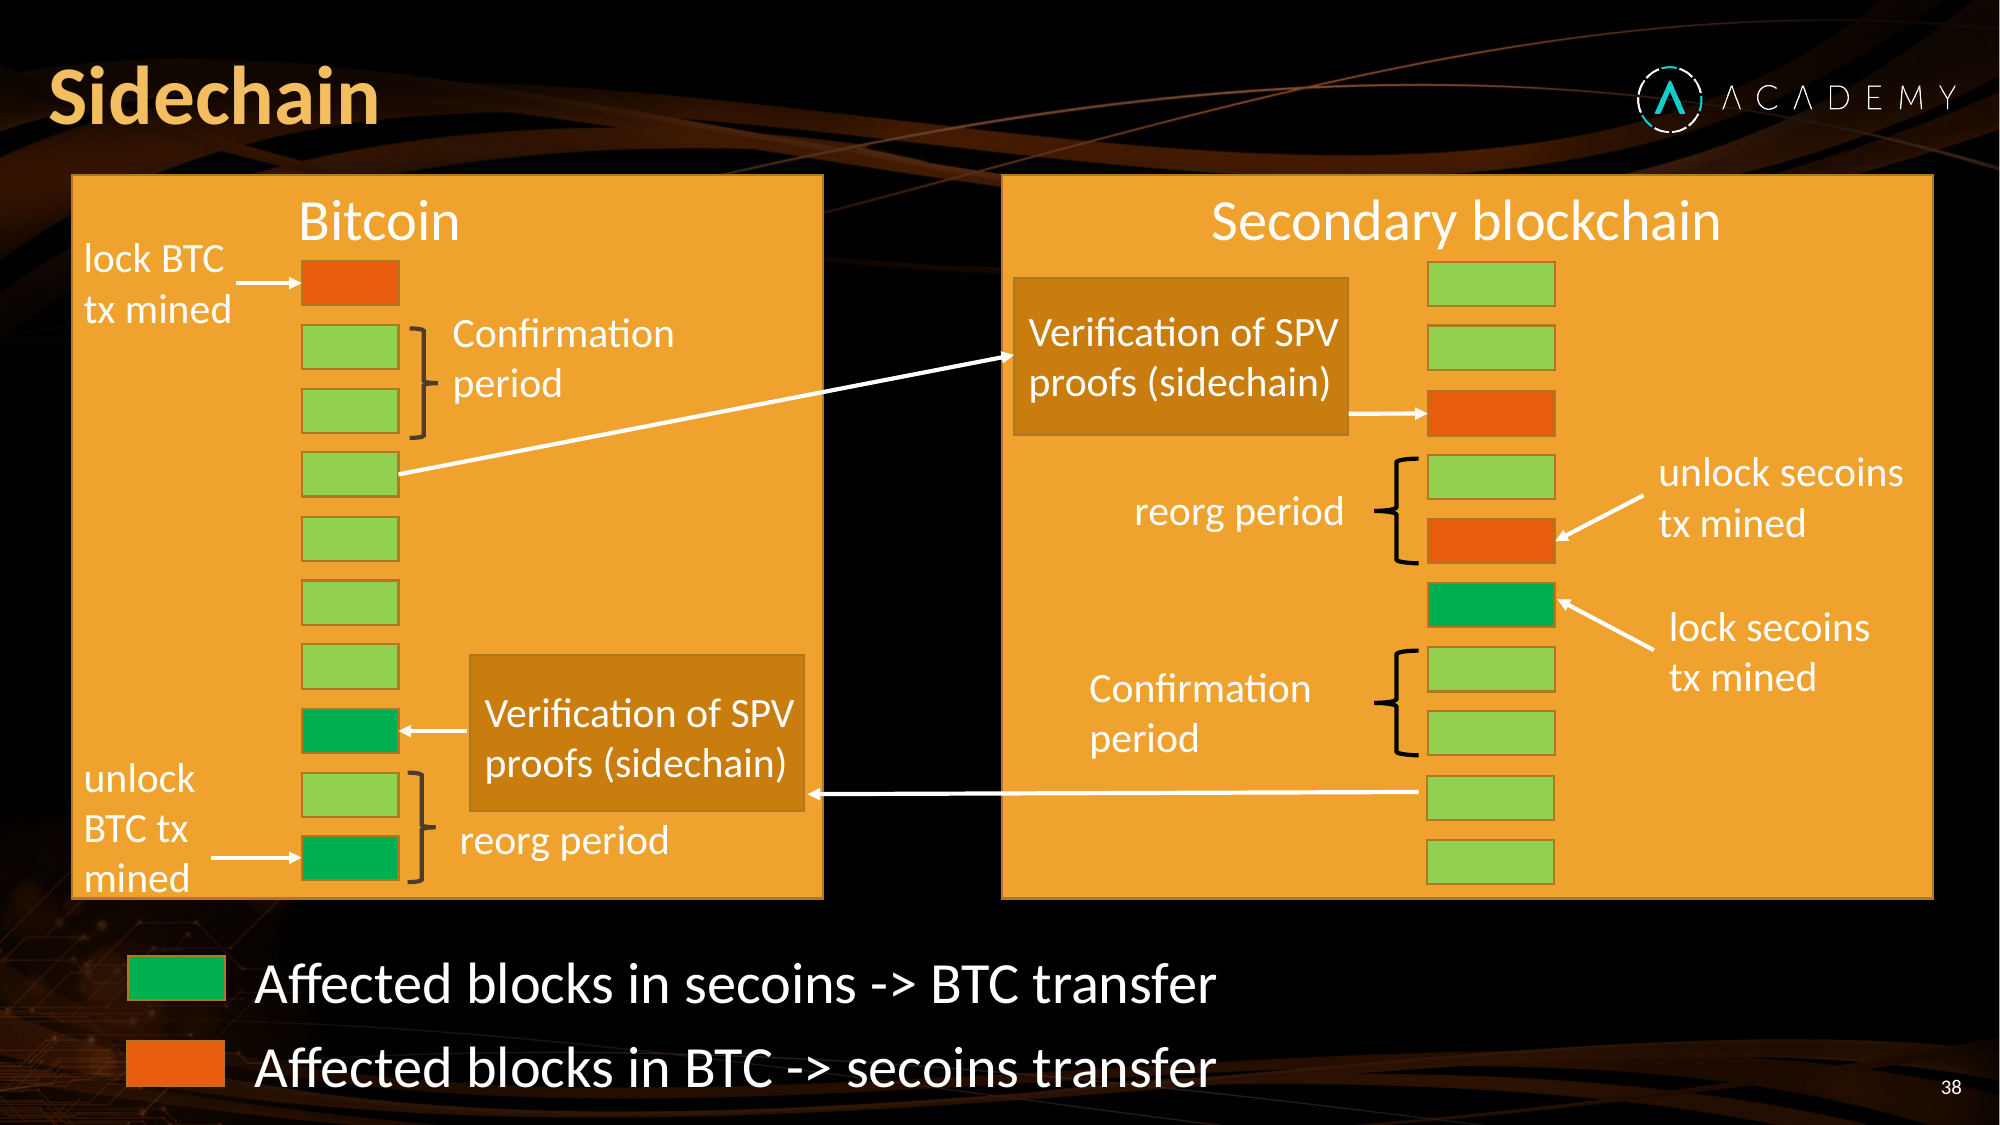

# Sidechain

Secondary blockchain

Bitcoin
lock BTC tx mined

Verification of SPV proofs (sidechain)
Confirmation period

unlock secoins tx mined

reorg period

lock secoins tx mined

Confirmation period

Verification of SPV proofs (sidechain)

unlock BTC tx mined

reorg period

Affected blocks in secoins -> BTC transfer

Affected blocks in BTC -> secoins transfer

38